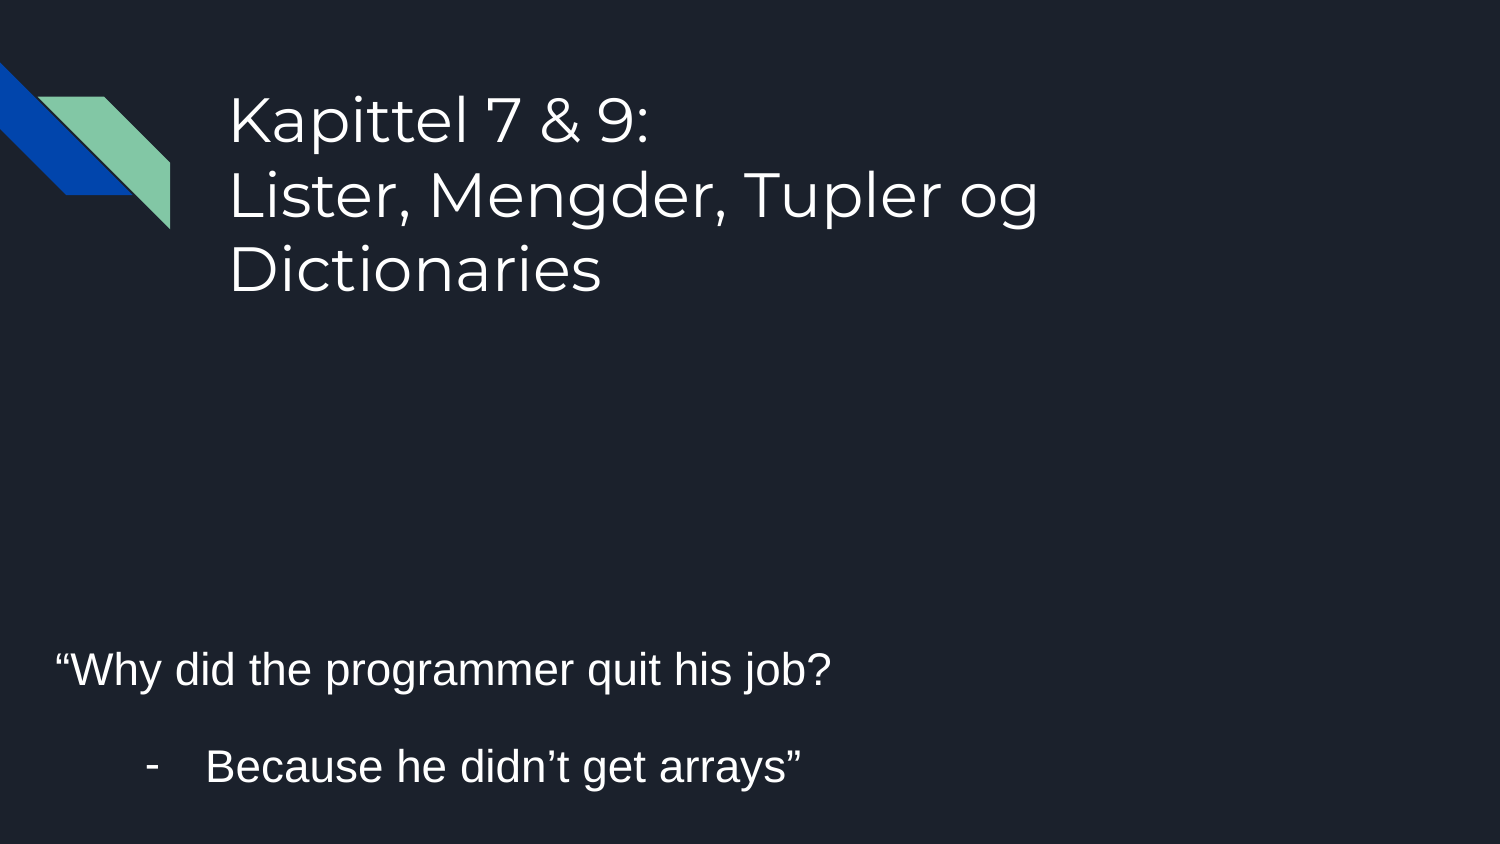

# Kapittel 7 & 9:
Lister, Mengder, Tupler og Dictionaries
“Why did the programmer quit his job?
Because he didn’t get arrays”